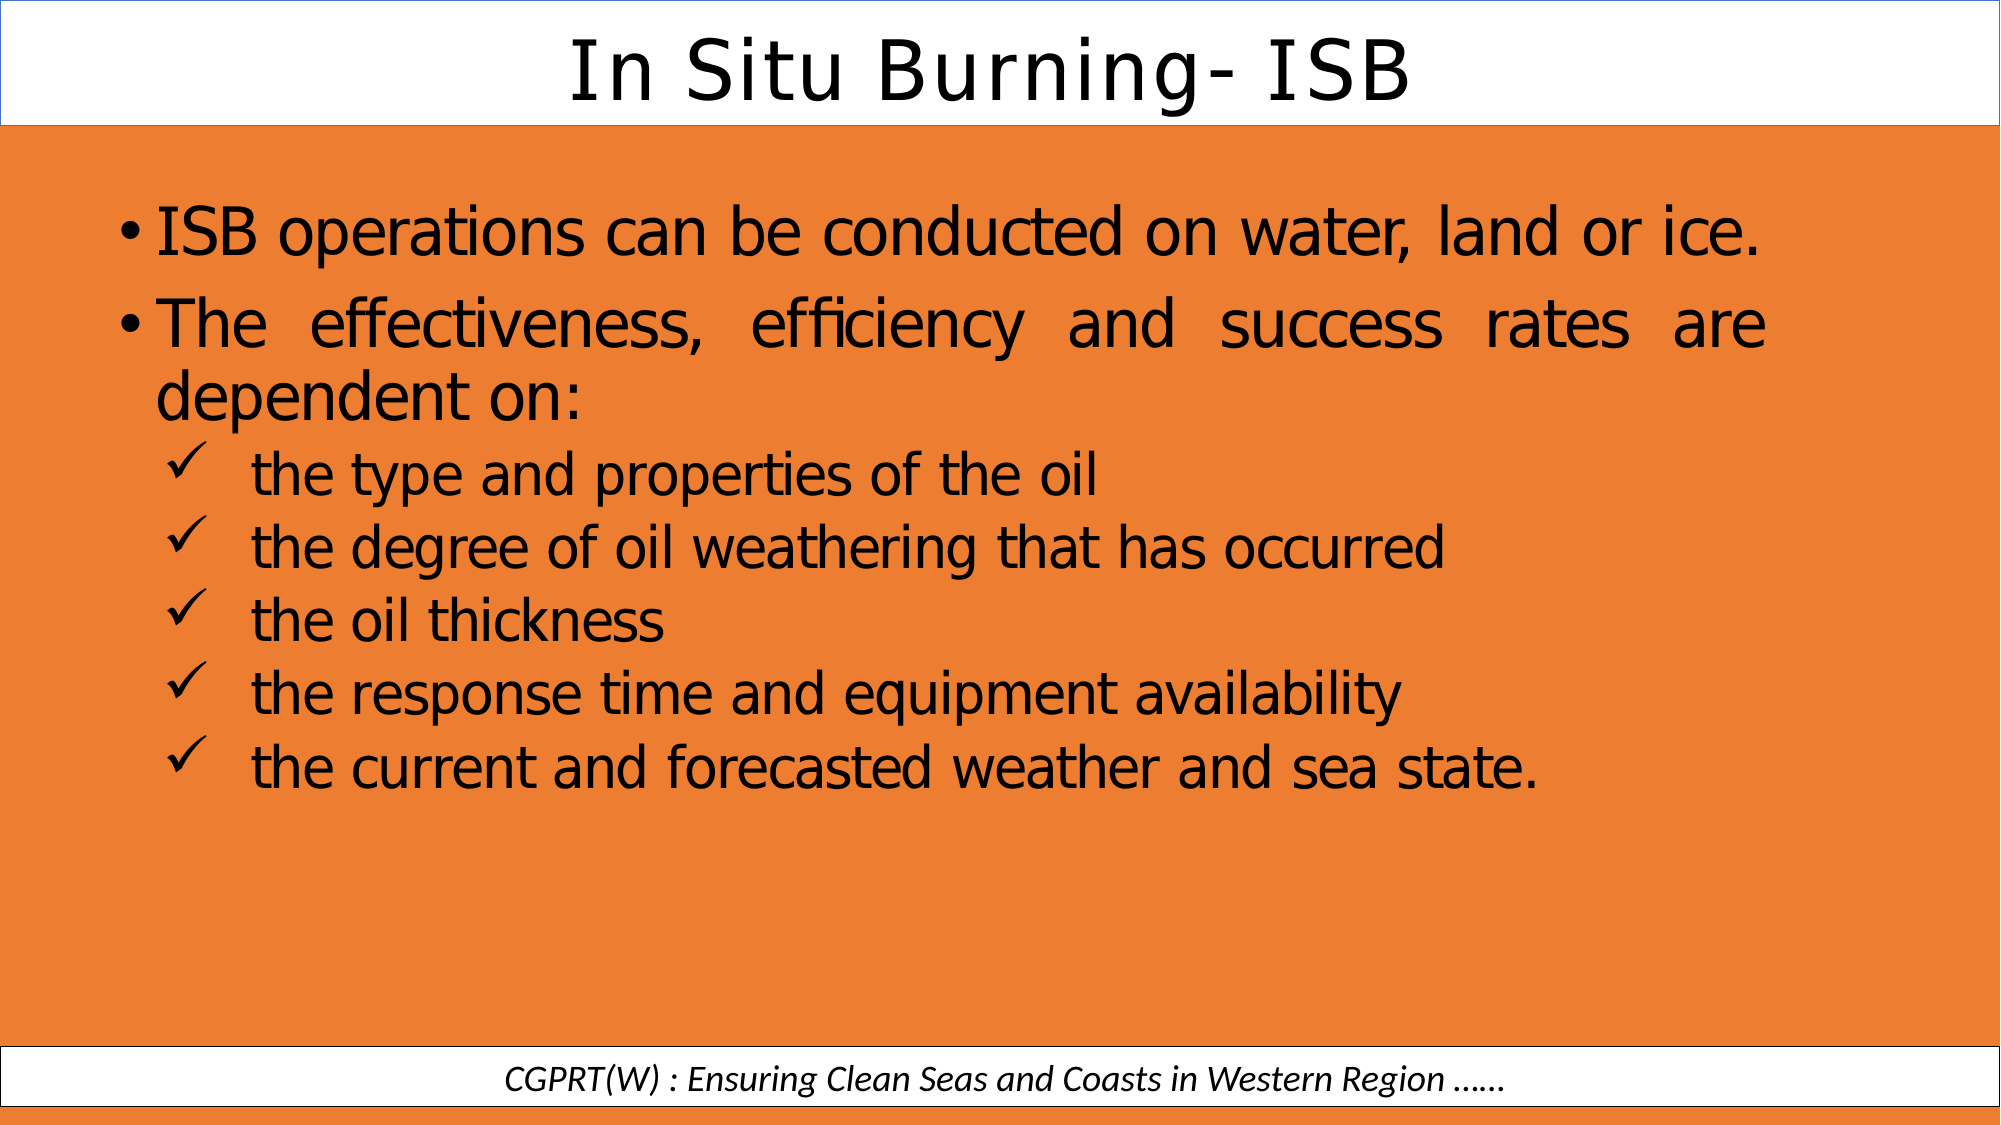

In Situ Burning- ISB
ISB operations can be conducted on water, land or ice.
The effectiveness, efficiency and success rates are dependent on:
the type and properties of the oil
the degree of oil weathering that has occurred
the oil thickness
the response time and equipment availability
the current and forecasted weather and sea state.

 CGPRT(W) : Ensuring Clean Seas and Coasts in Western Region ……